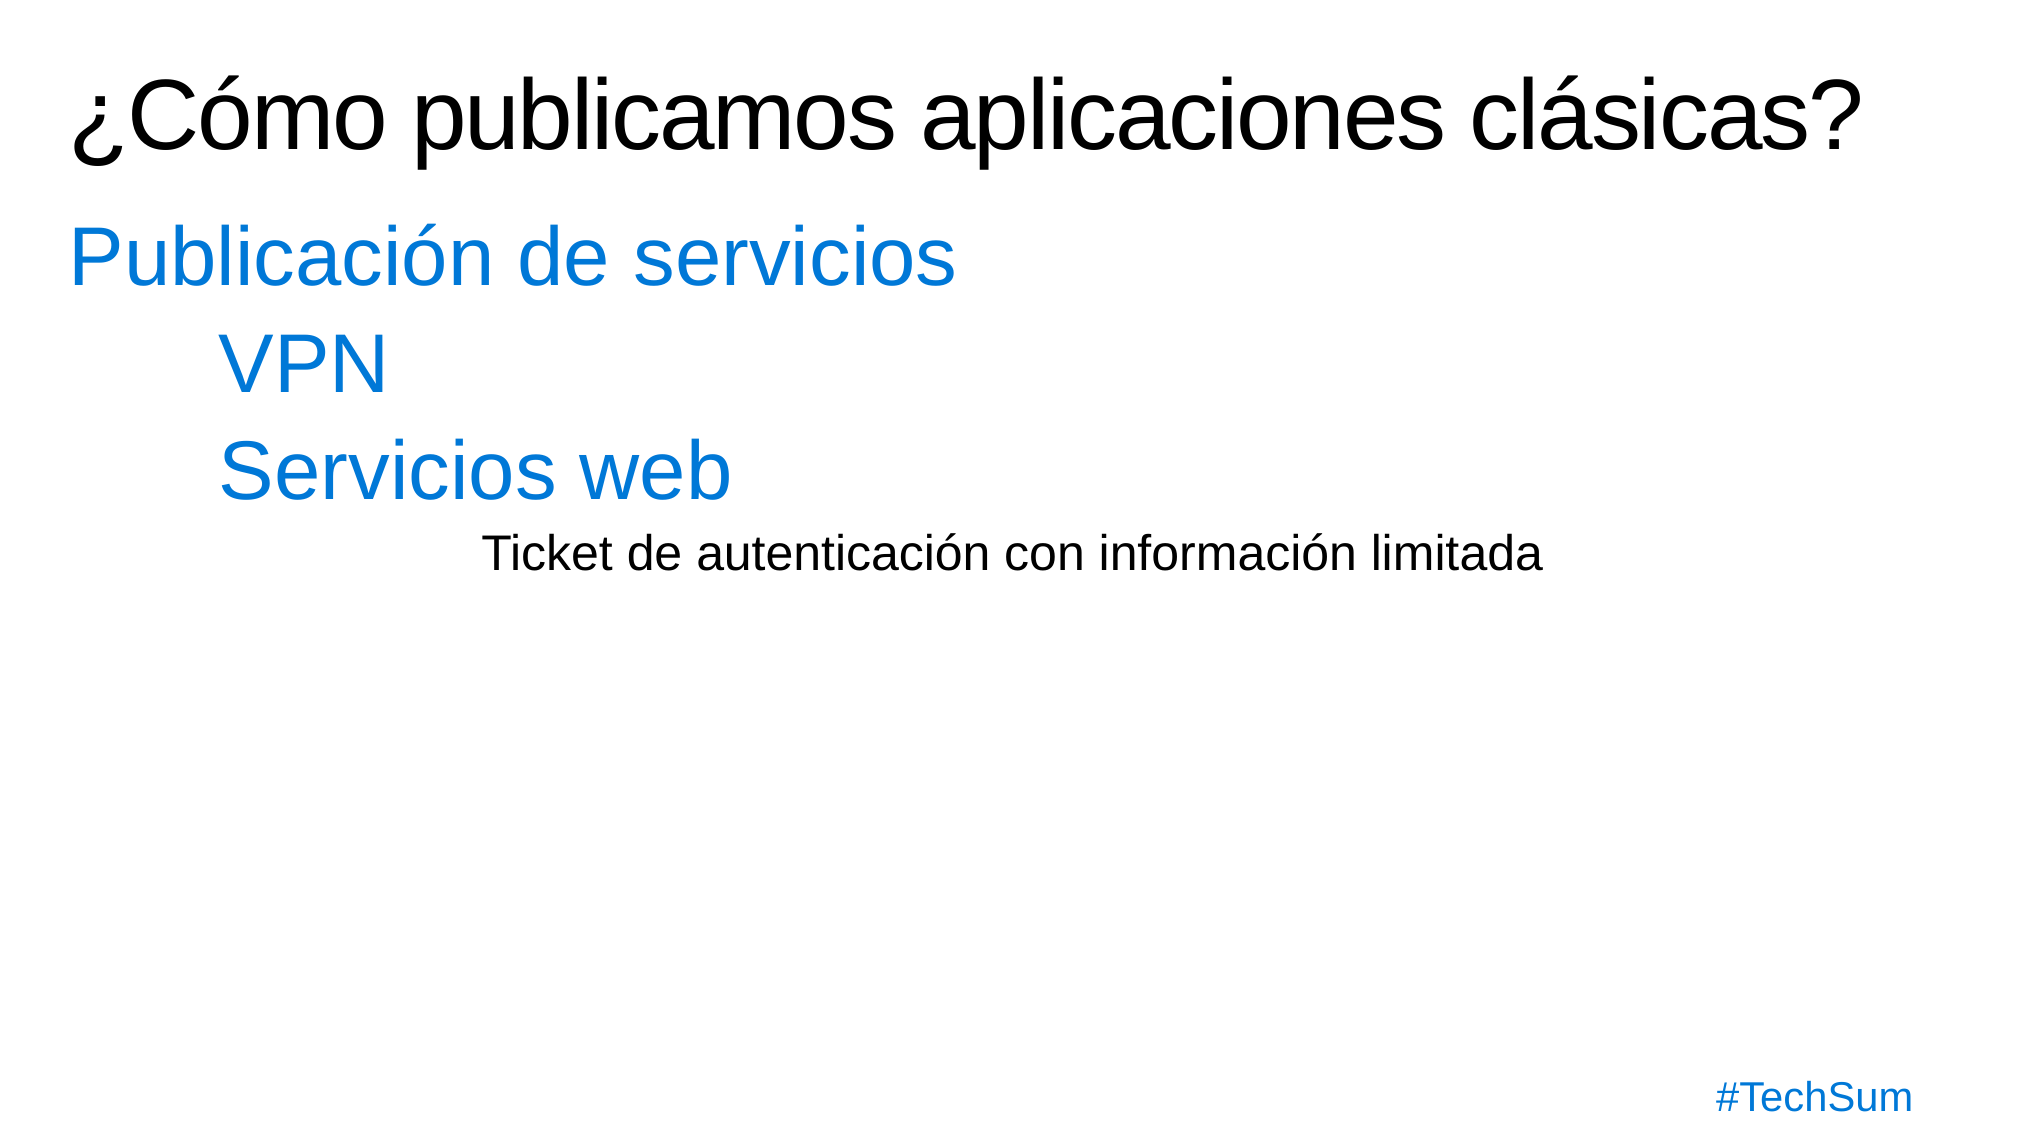

# ¿Cómo publicamos aplicaciones clásicas?
Publicación de servicios
	VPN
	Servicios web
		Ticket de autenticación con información limitada